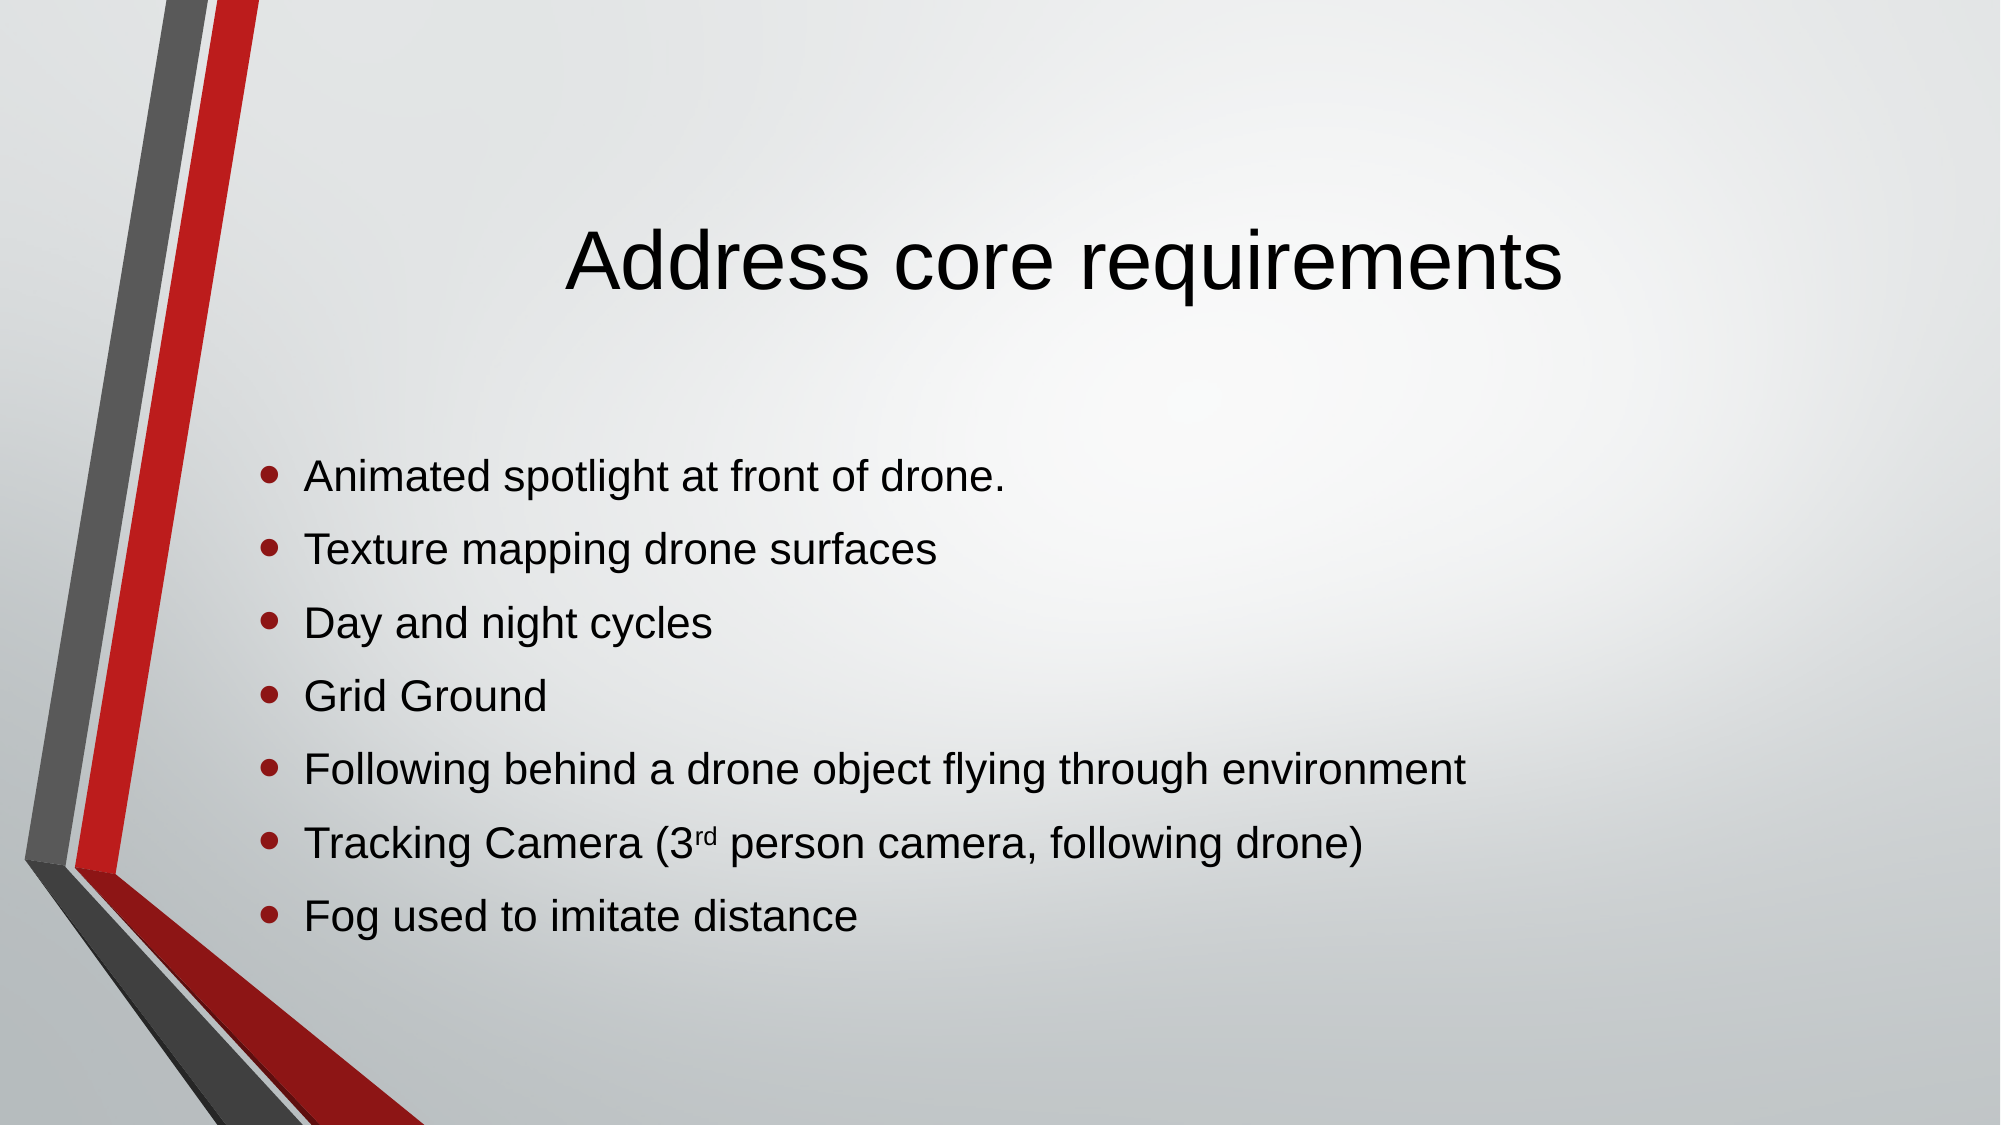

# Address core requirements
Animated spotlight at front of drone.
Texture mapping drone surfaces
Day and night cycles
Grid Ground
Following behind a drone object flying through environment
Tracking Camera (3rd person camera, following drone)
Fog used to imitate distance